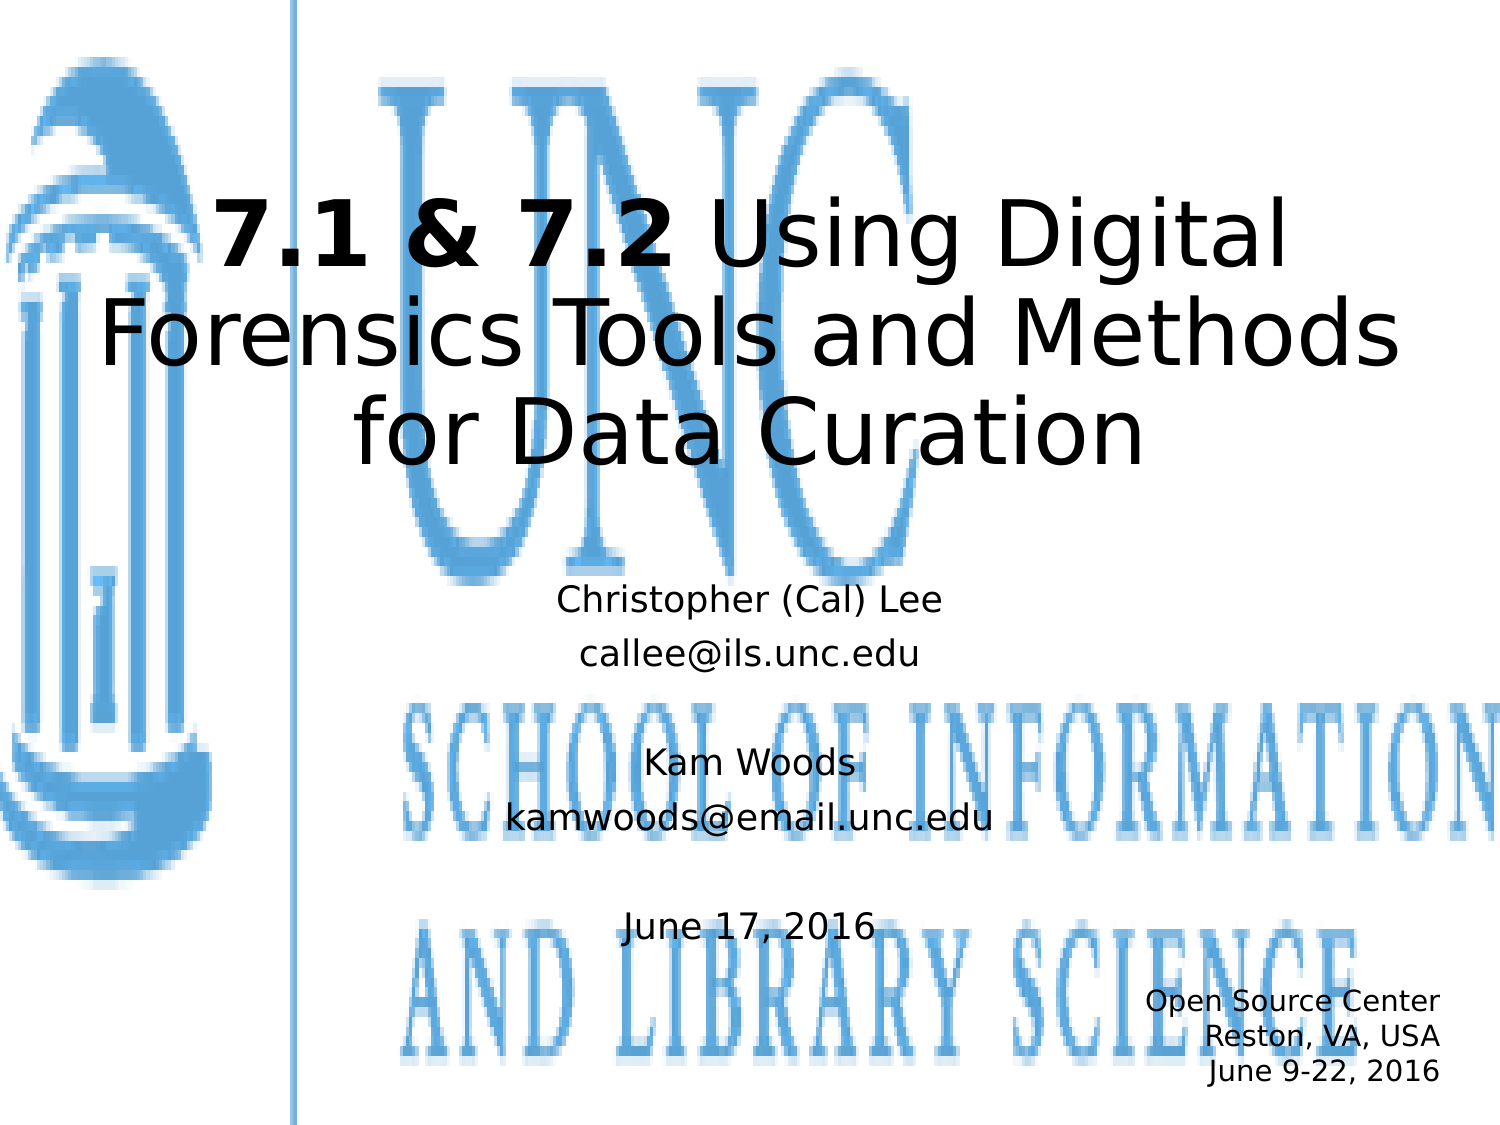

# 7.1 & 7.2 Using Digital Forensics Tools and Methods for Data Curation
Christopher (Cal) Lee
callee@ils.unc.edu

Kam Woods
kamwoods@email.unc.edu

June 17, 2016
Open Source Center
Reston, VA, USA
June 9-22, 2016